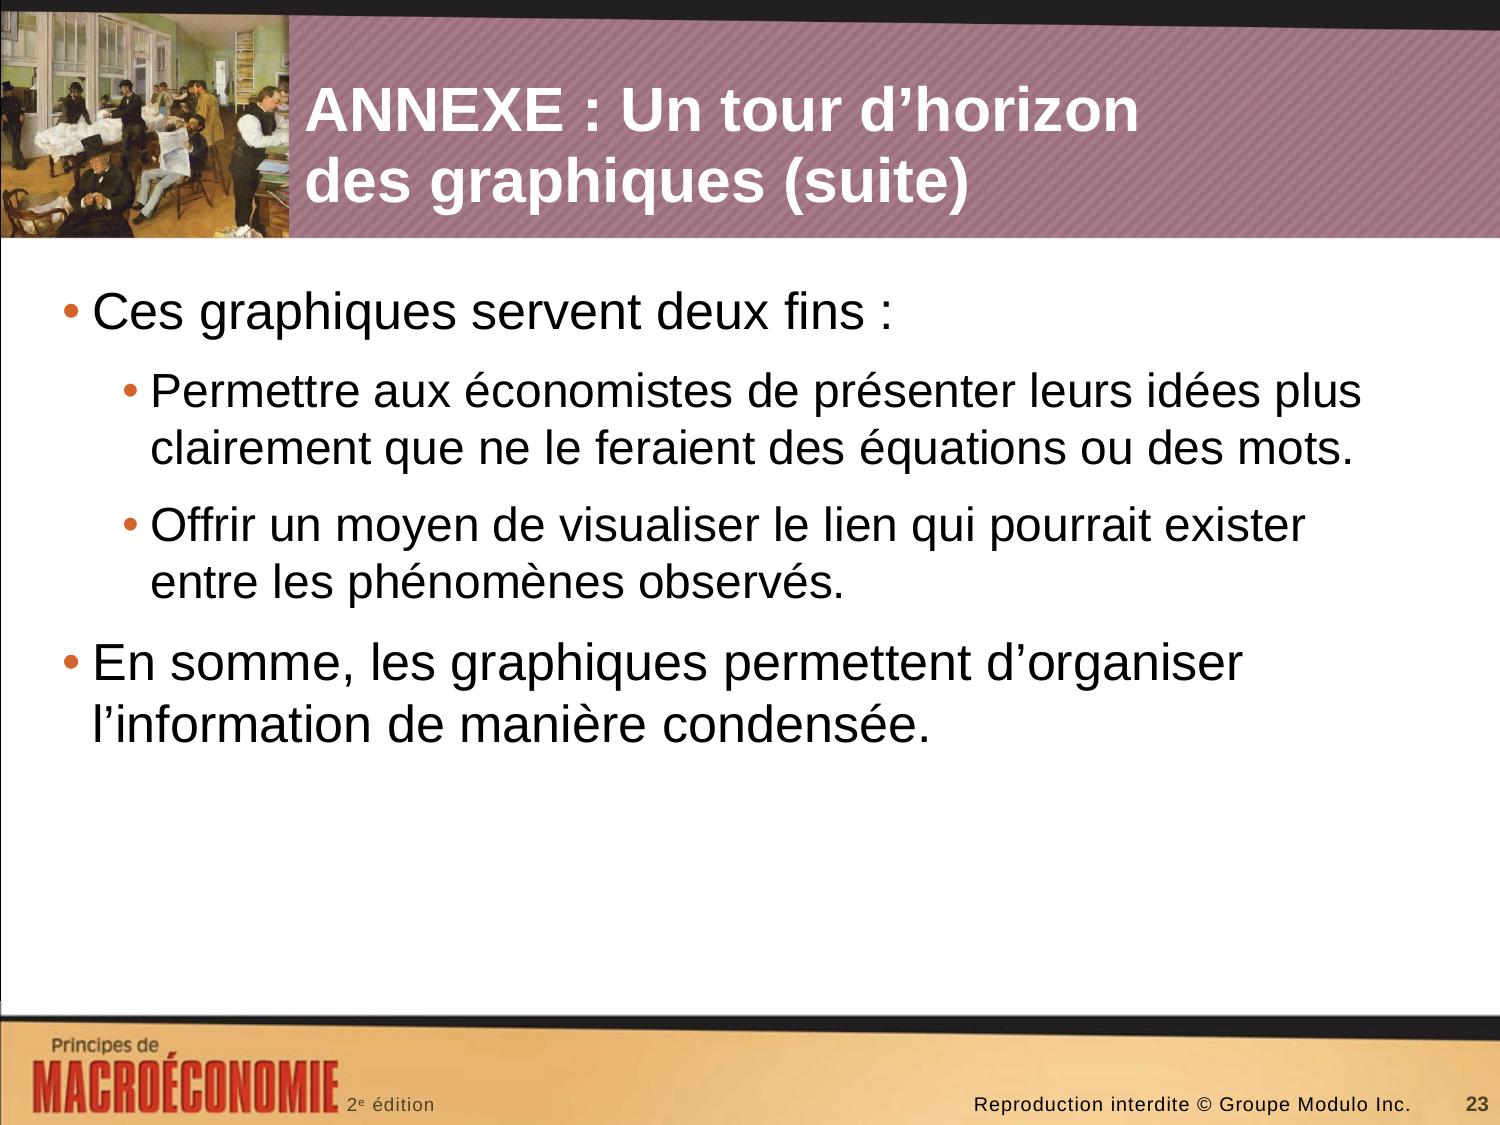

# ANNEXE : Un tour d’horizon des graphiques (suite)
Ces graphiques servent deux fins :
Permettre aux économistes de présenter leurs idées plus clairement que ne le feraient des équations ou des mots.
Offrir un moyen de visualiser le lien qui pourrait exister entre les phénomènes observés.
En somme, les graphiques permettent d’organiser l’information de manière condensée.
23